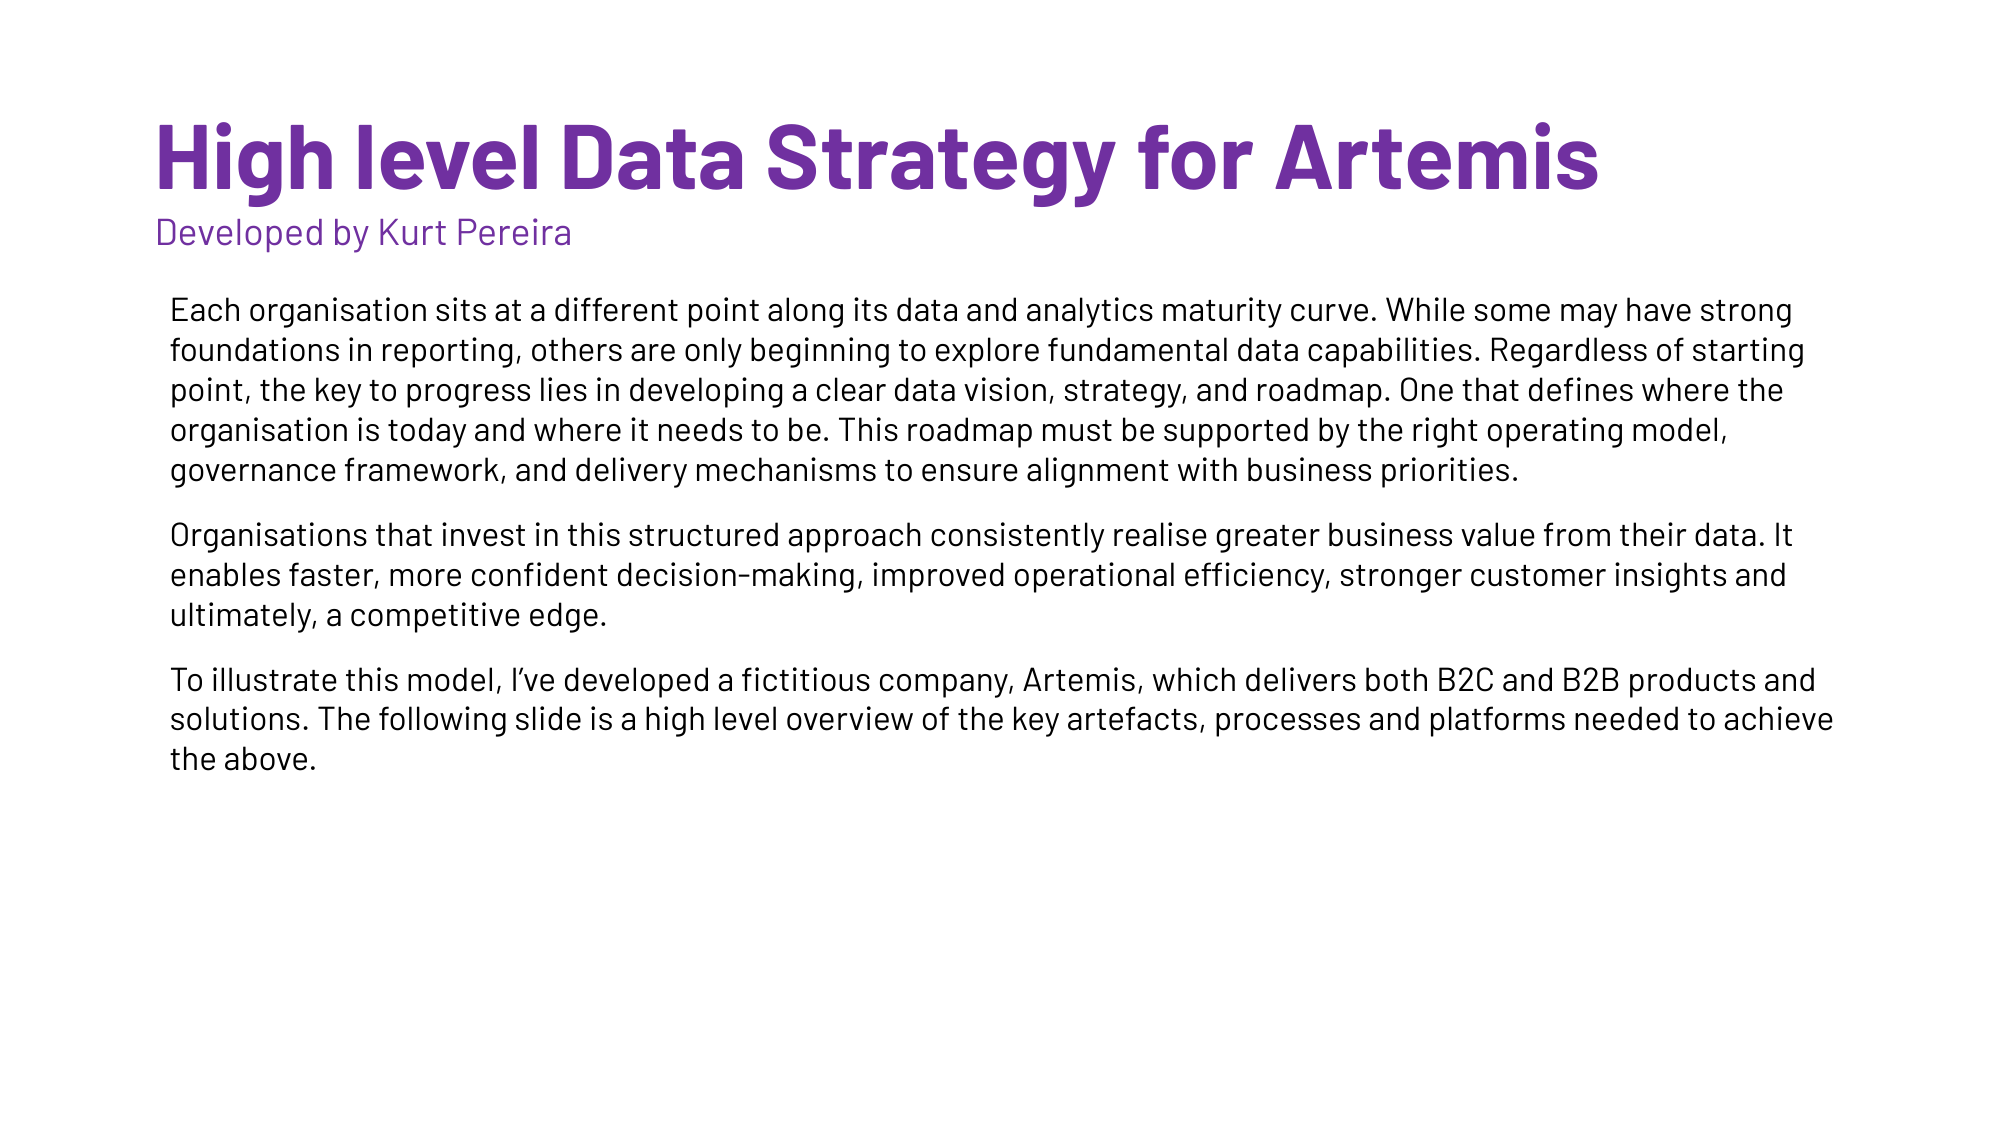

High level Data Strategy for Artemis
Developed by Kurt Pereira
Each organisation sits at a different point along its data and analytics maturity curve. While some may have strong foundations in reporting, others are only beginning to explore fundamental data capabilities. Regardless of starting point, the key to progress lies in developing a clear data vision, strategy, and roadmap. One that defines where the organisation is today and where it needs to be. This roadmap must be supported by the right operating model, governance framework, and delivery mechanisms to ensure alignment with business priorities.
Organisations that invest in this structured approach consistently realise greater business value from their data. It enables faster, more confident decision-making, improved operational efficiency, stronger customer insights and ultimately, a competitive edge.
To illustrate this model, I’ve developed a fictitious company, Artemis, which delivers both B2C and B2B products and solutions. The following slide is a high level overview of the key artefacts, processes and platforms needed to achieve the above.